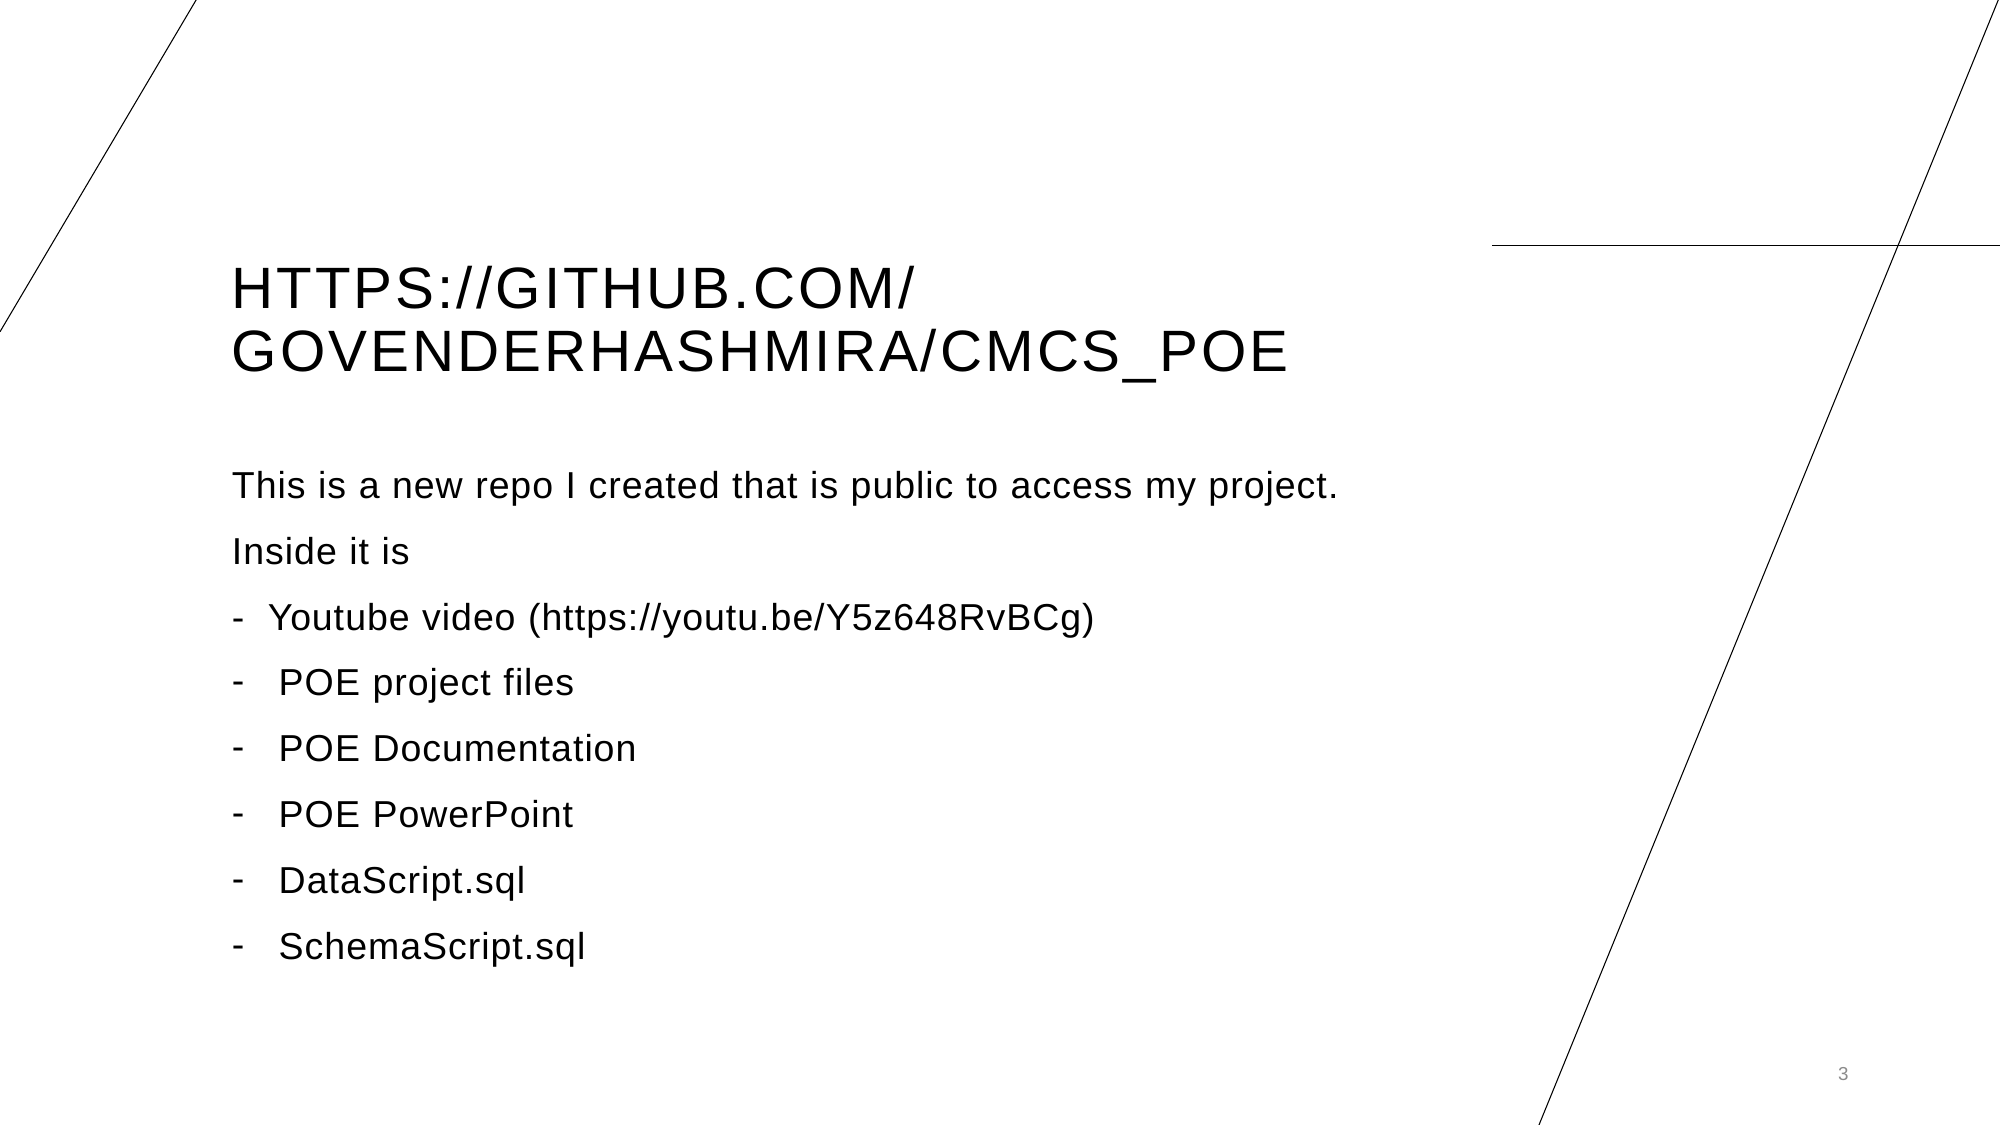

# https://github.com/GovenderHashmira/CMCS_POE
This is a new repo I created that is public to access my project.
Inside it is
-  Youtube video (https://youtu.be/Y5z648RvBCg)
POE project files
POE Documentation
POE PowerPoint
DataScript.sql
SchemaScript.sql
3